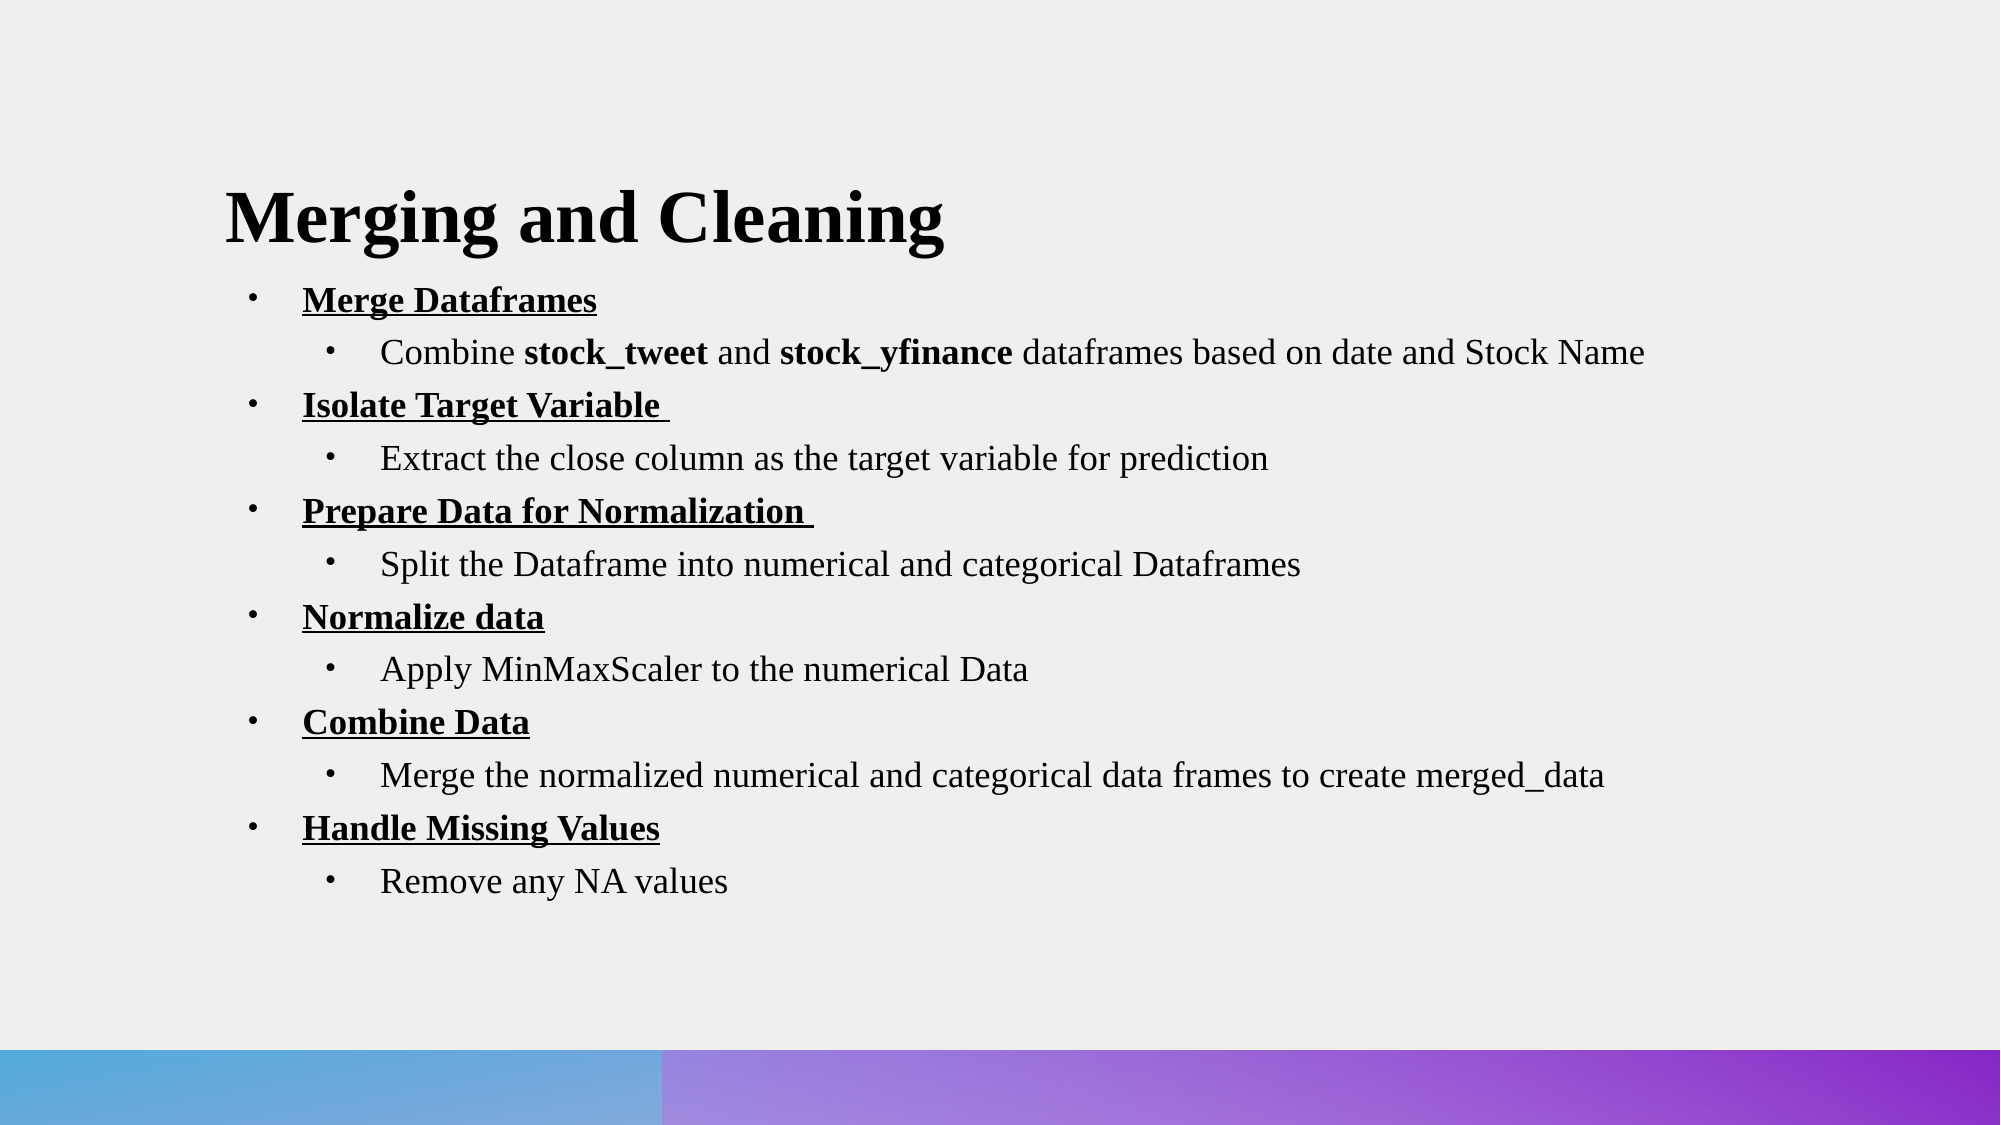

# Merging and Cleaning
Merge Dataframes
Combine stock_tweet and stock_yfinance dataframes based on date and Stock Name
Isolate Target Variable
Extract the close column as the target variable for prediction
Prepare Data for Normalization
Split the Dataframe into numerical and categorical Dataframes
Normalize data
Apply MinMaxScaler to the numerical Data
Combine Data
Merge the normalized numerical and categorical data frames to create merged_data
Handle Missing Values
Remove any NA values